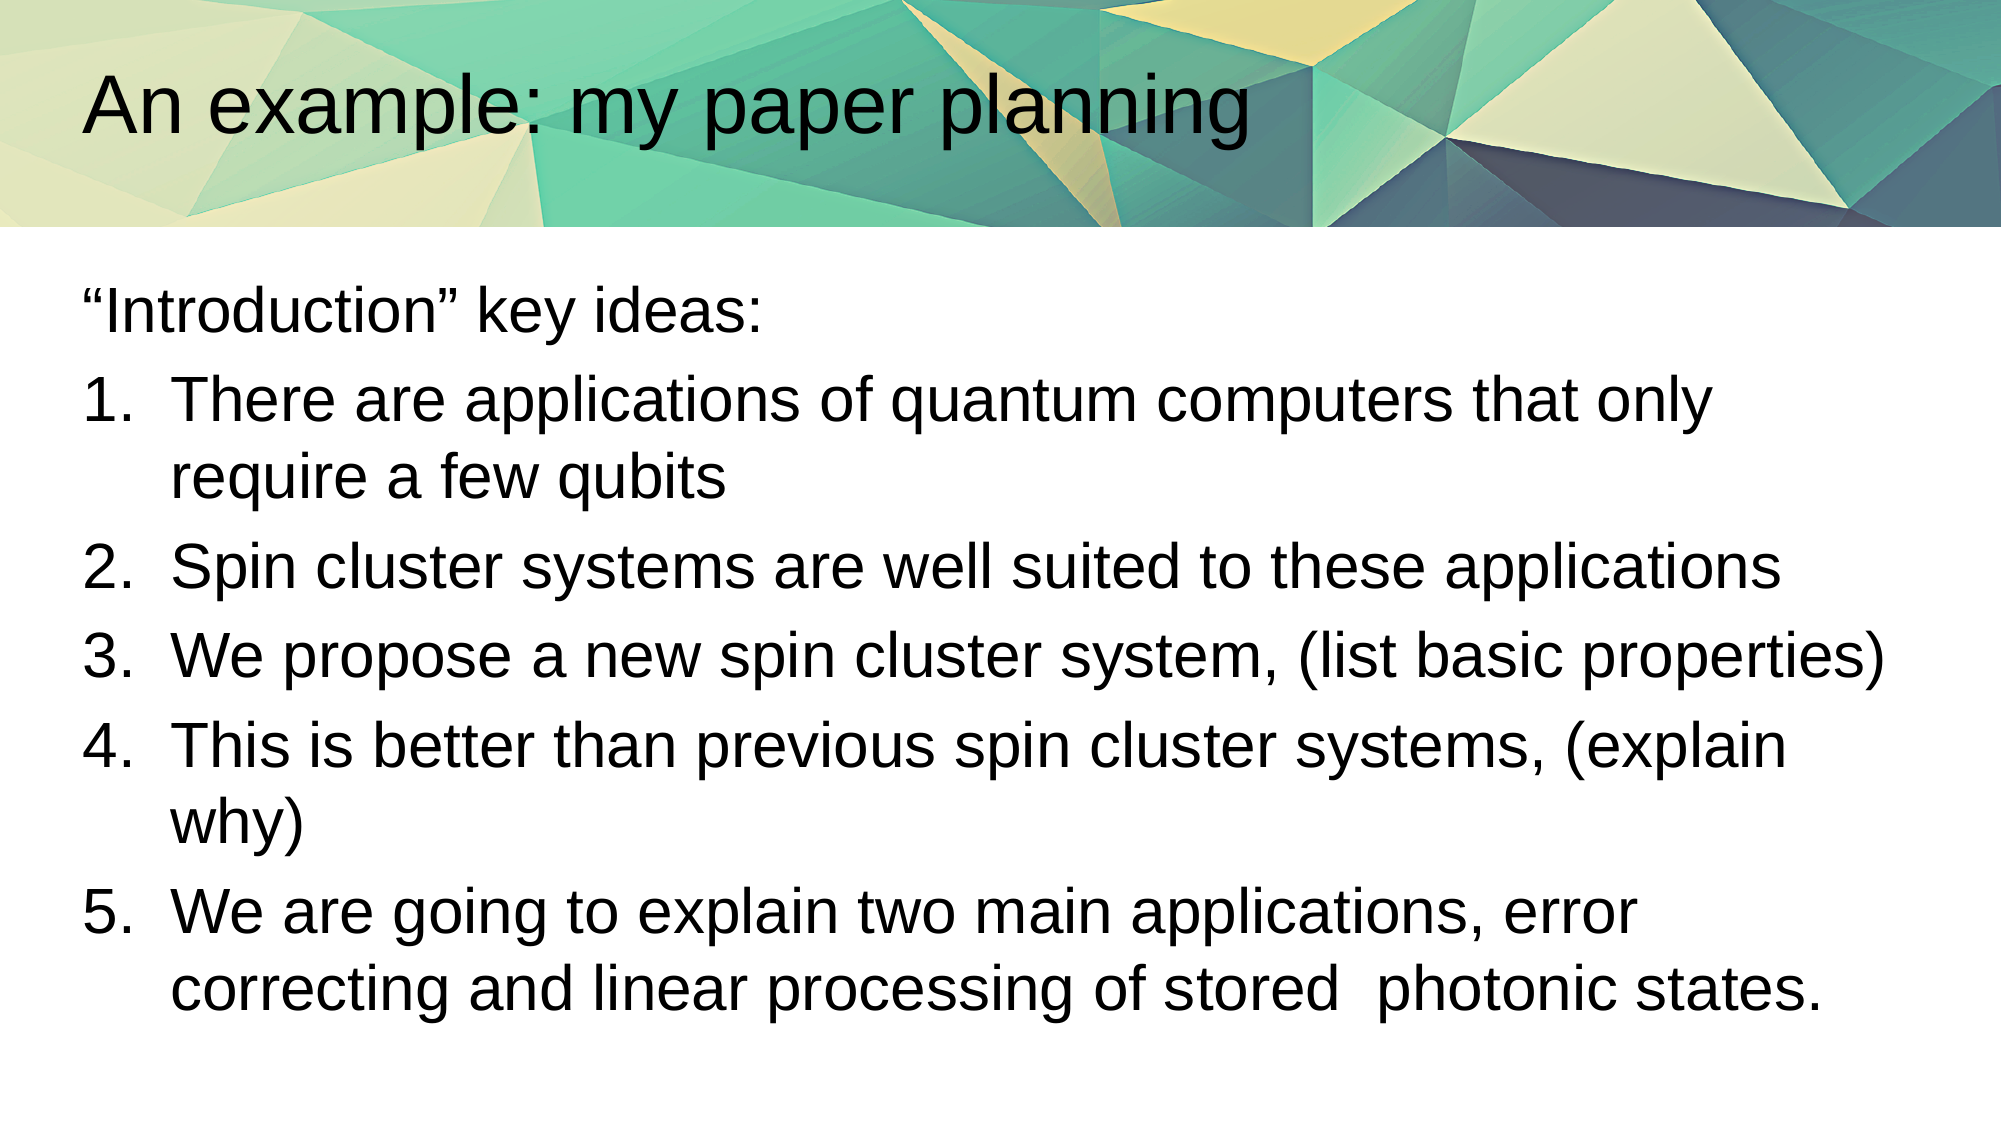

# An example: my paper planning
“Introduction” key ideas:
There are applications of quantum computers that only require a few qubits
Spin cluster systems are well suited to these applications
We propose a new spin cluster system, (list basic properties)
This is better than previous spin cluster systems, (explain why)
We are going to explain two main applications, error correcting and linear processing of stored  photonic states.